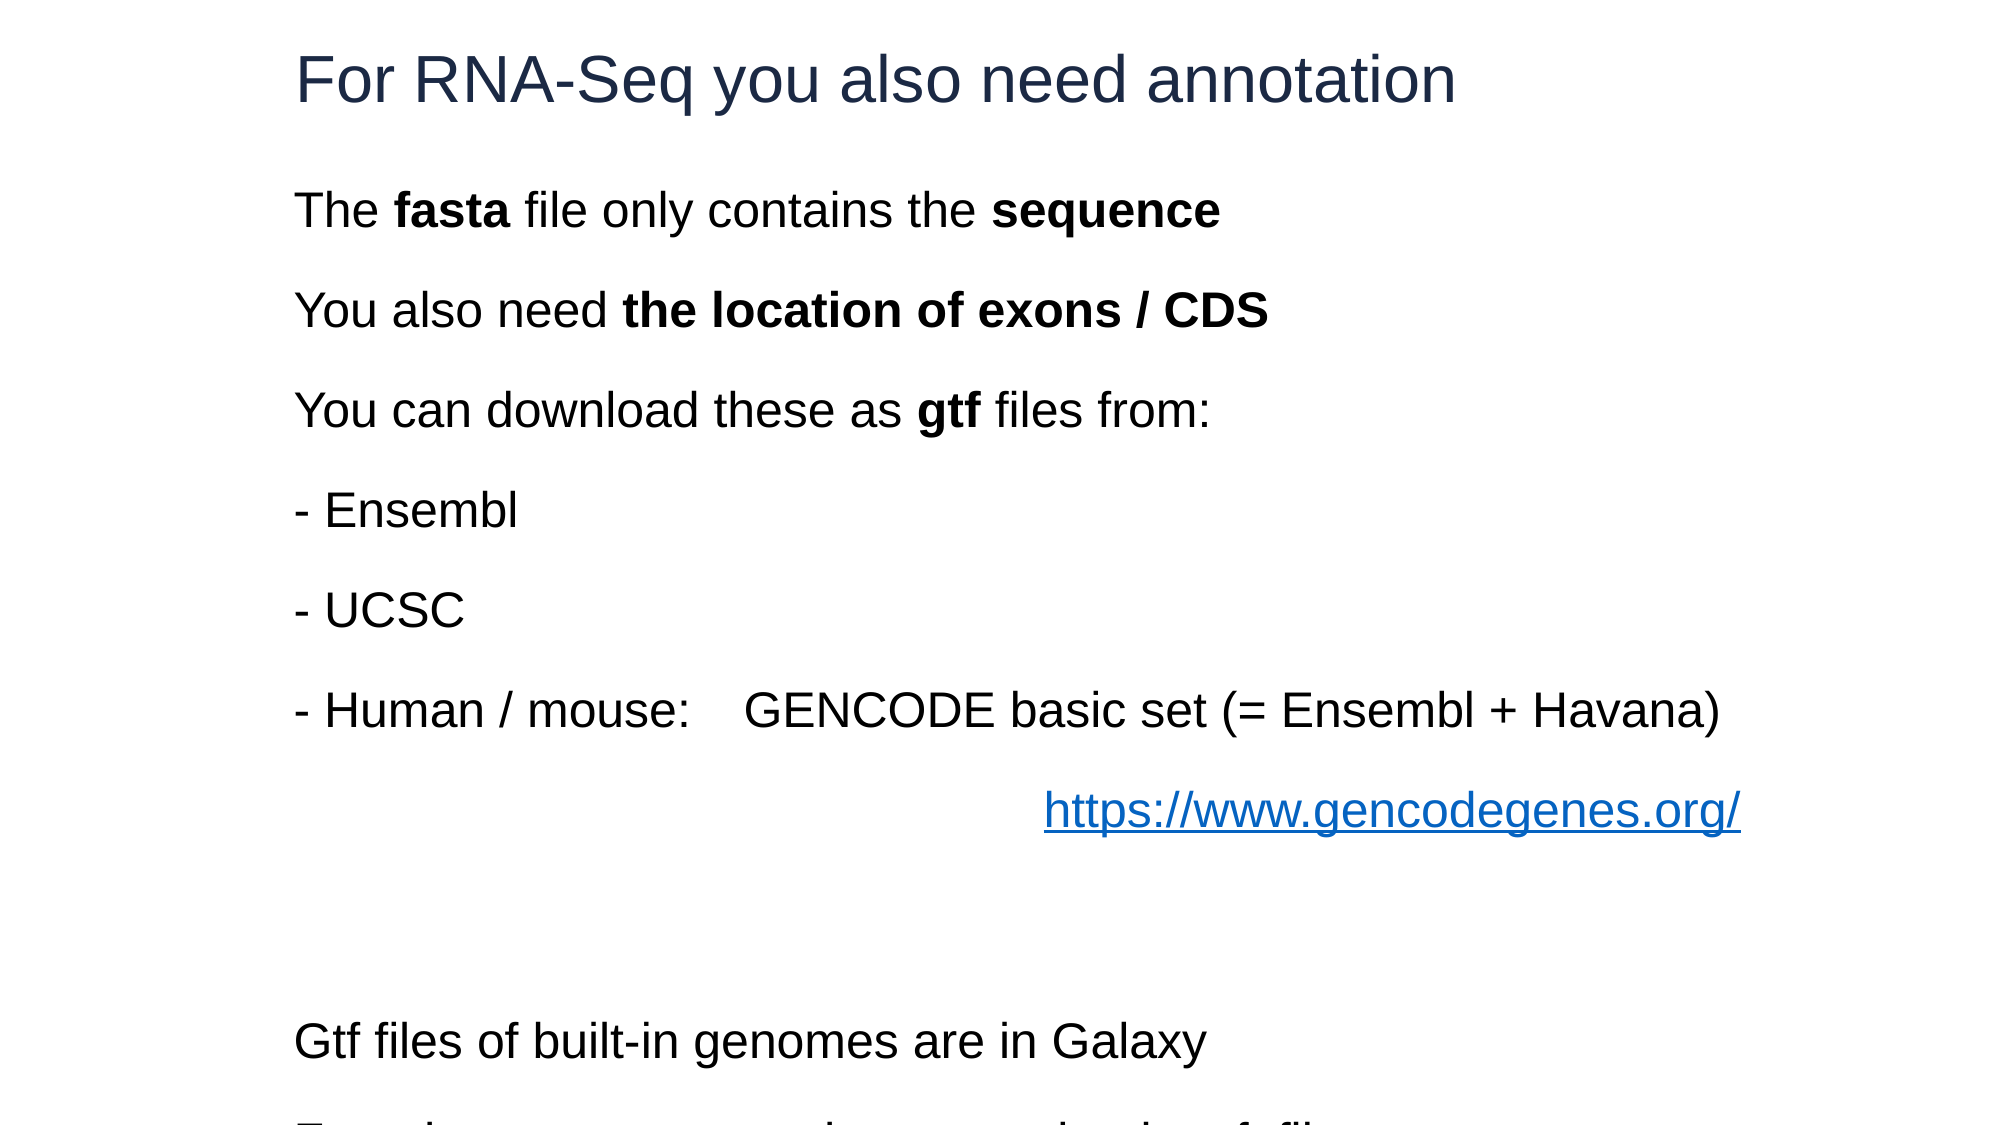

For RNA-Seq you also need annotation
The fasta file only contains the sequence
You also need the location of exons / CDS
You can download these as gtf files from:
- Ensembl
- UCSC
- Human / mouse: 	GENCODE basic set (= Ensembl + Havana)
					https://www.gencodegenes.org/

Gtf files of built-in genomes are in Galaxy
For other genomes you have to upload a gft file